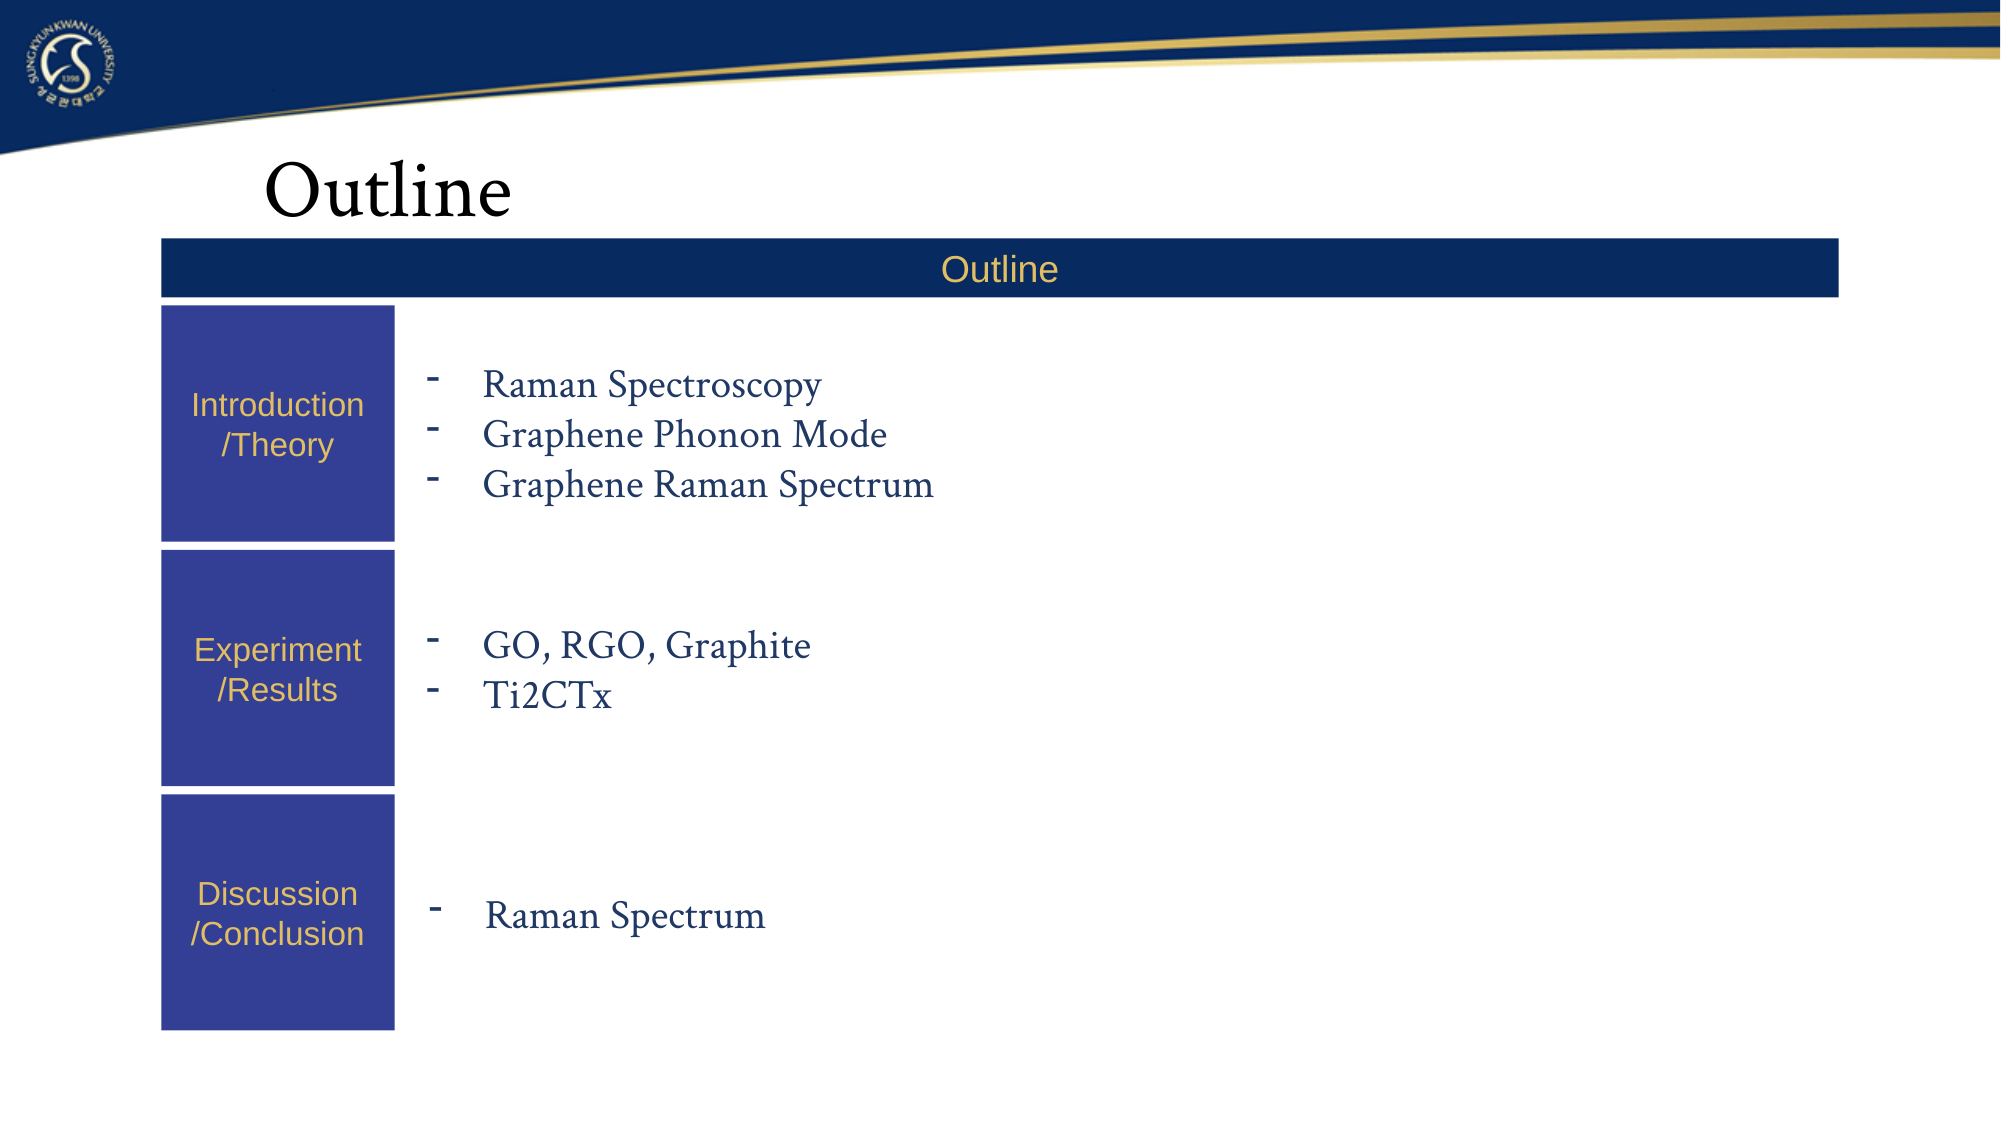

Outline
Outline
Introduction
/Theory
Raman Spectroscopy
Graphene Phonon Mode
Graphene Raman Spectrum
Experiment
/Results
GO, RGO, Graphite
Ti2CTx
Discussion
/Conclusion
Raman Spectrum